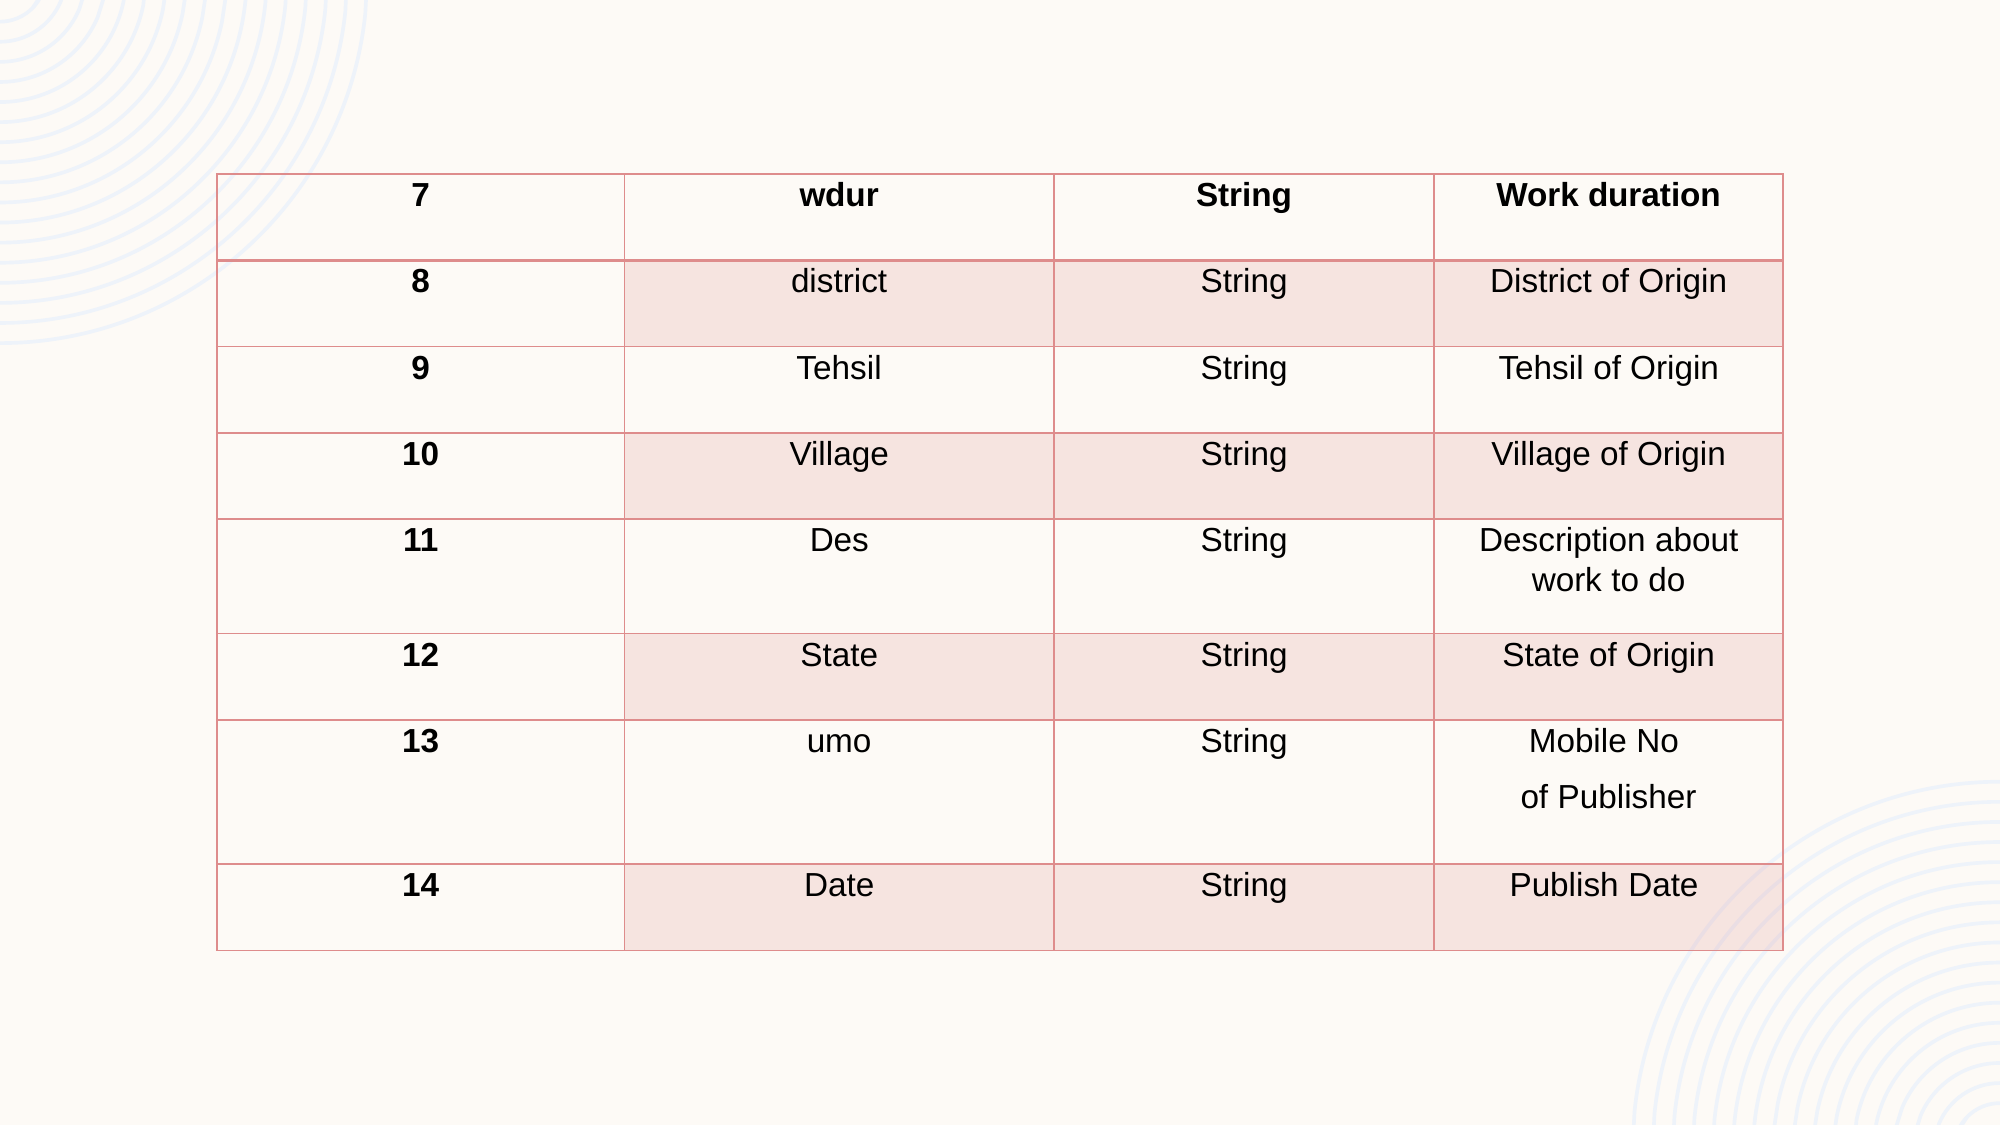

| 7 | wdur | String | Work duration |
| --- | --- | --- | --- |
| 8 | district | String | District of Origin |
| 9 | Tehsil | String | Tehsil of Origin |
| 10 | Village | String | Village of Origin |
| 11 | Des | String | Description about work to do |
| 12 | State | String | State of Origin |
| 13 | umo | String | Mobile No of Publisher |
| 14 | Date | String | Publish Date |